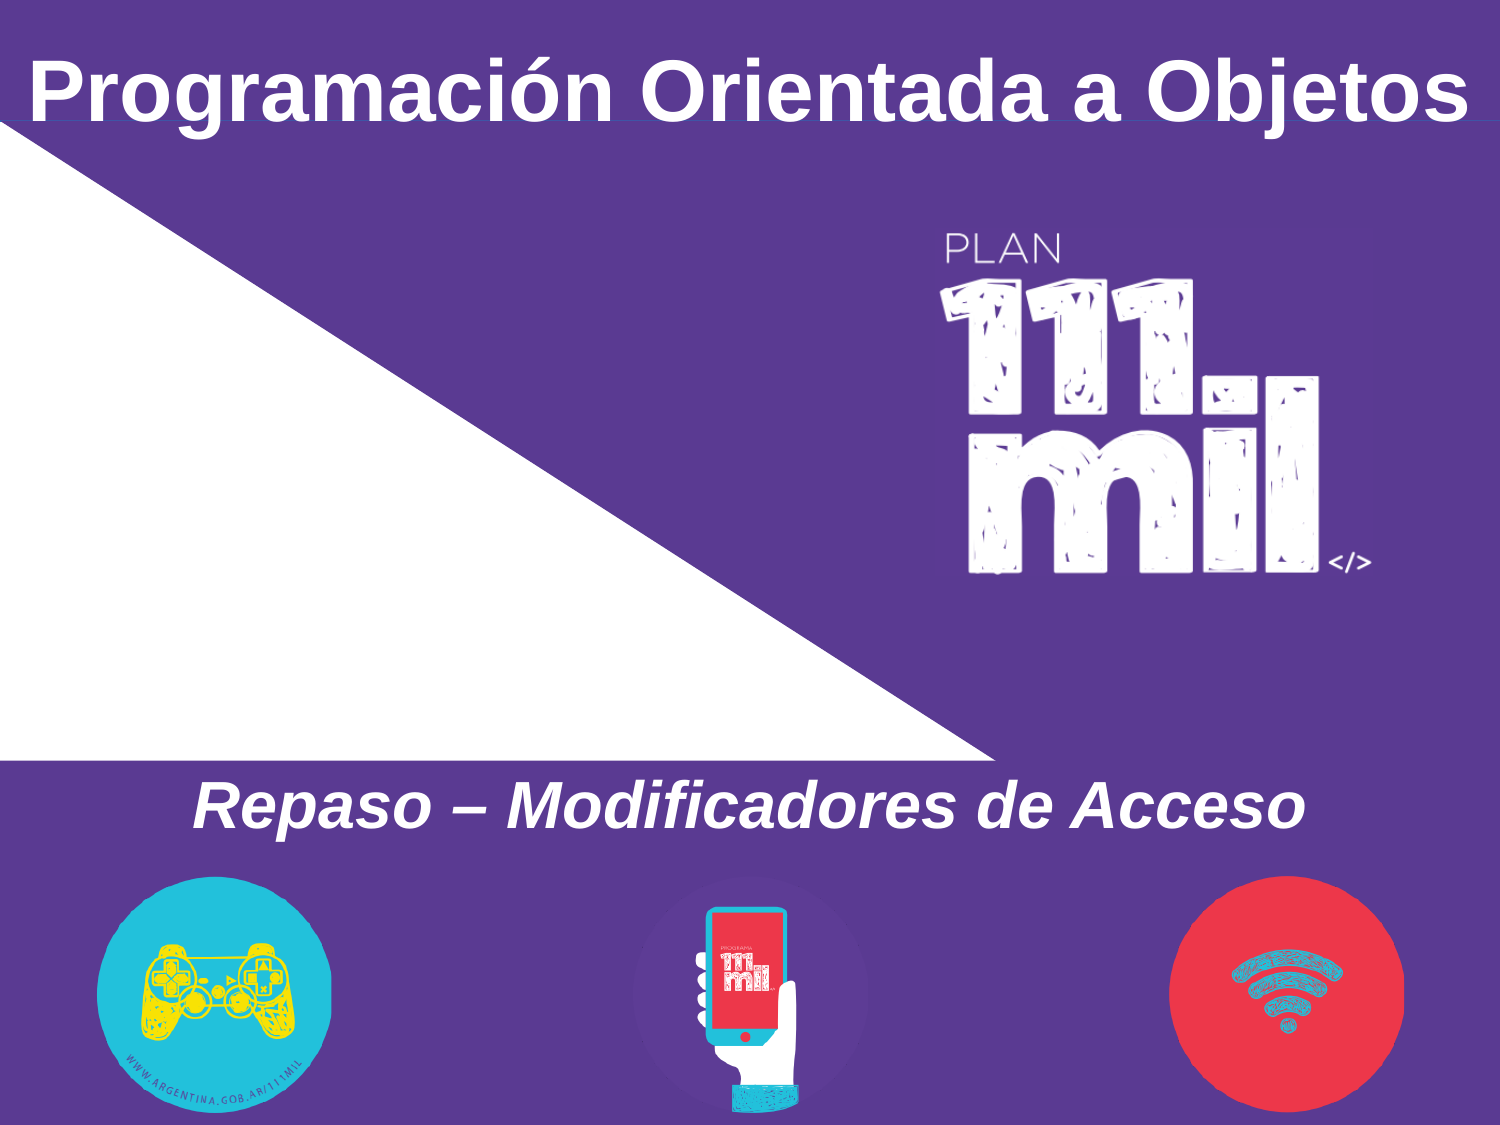

# Programación Orientada a Objetos
Repaso – Modificadores de Acceso